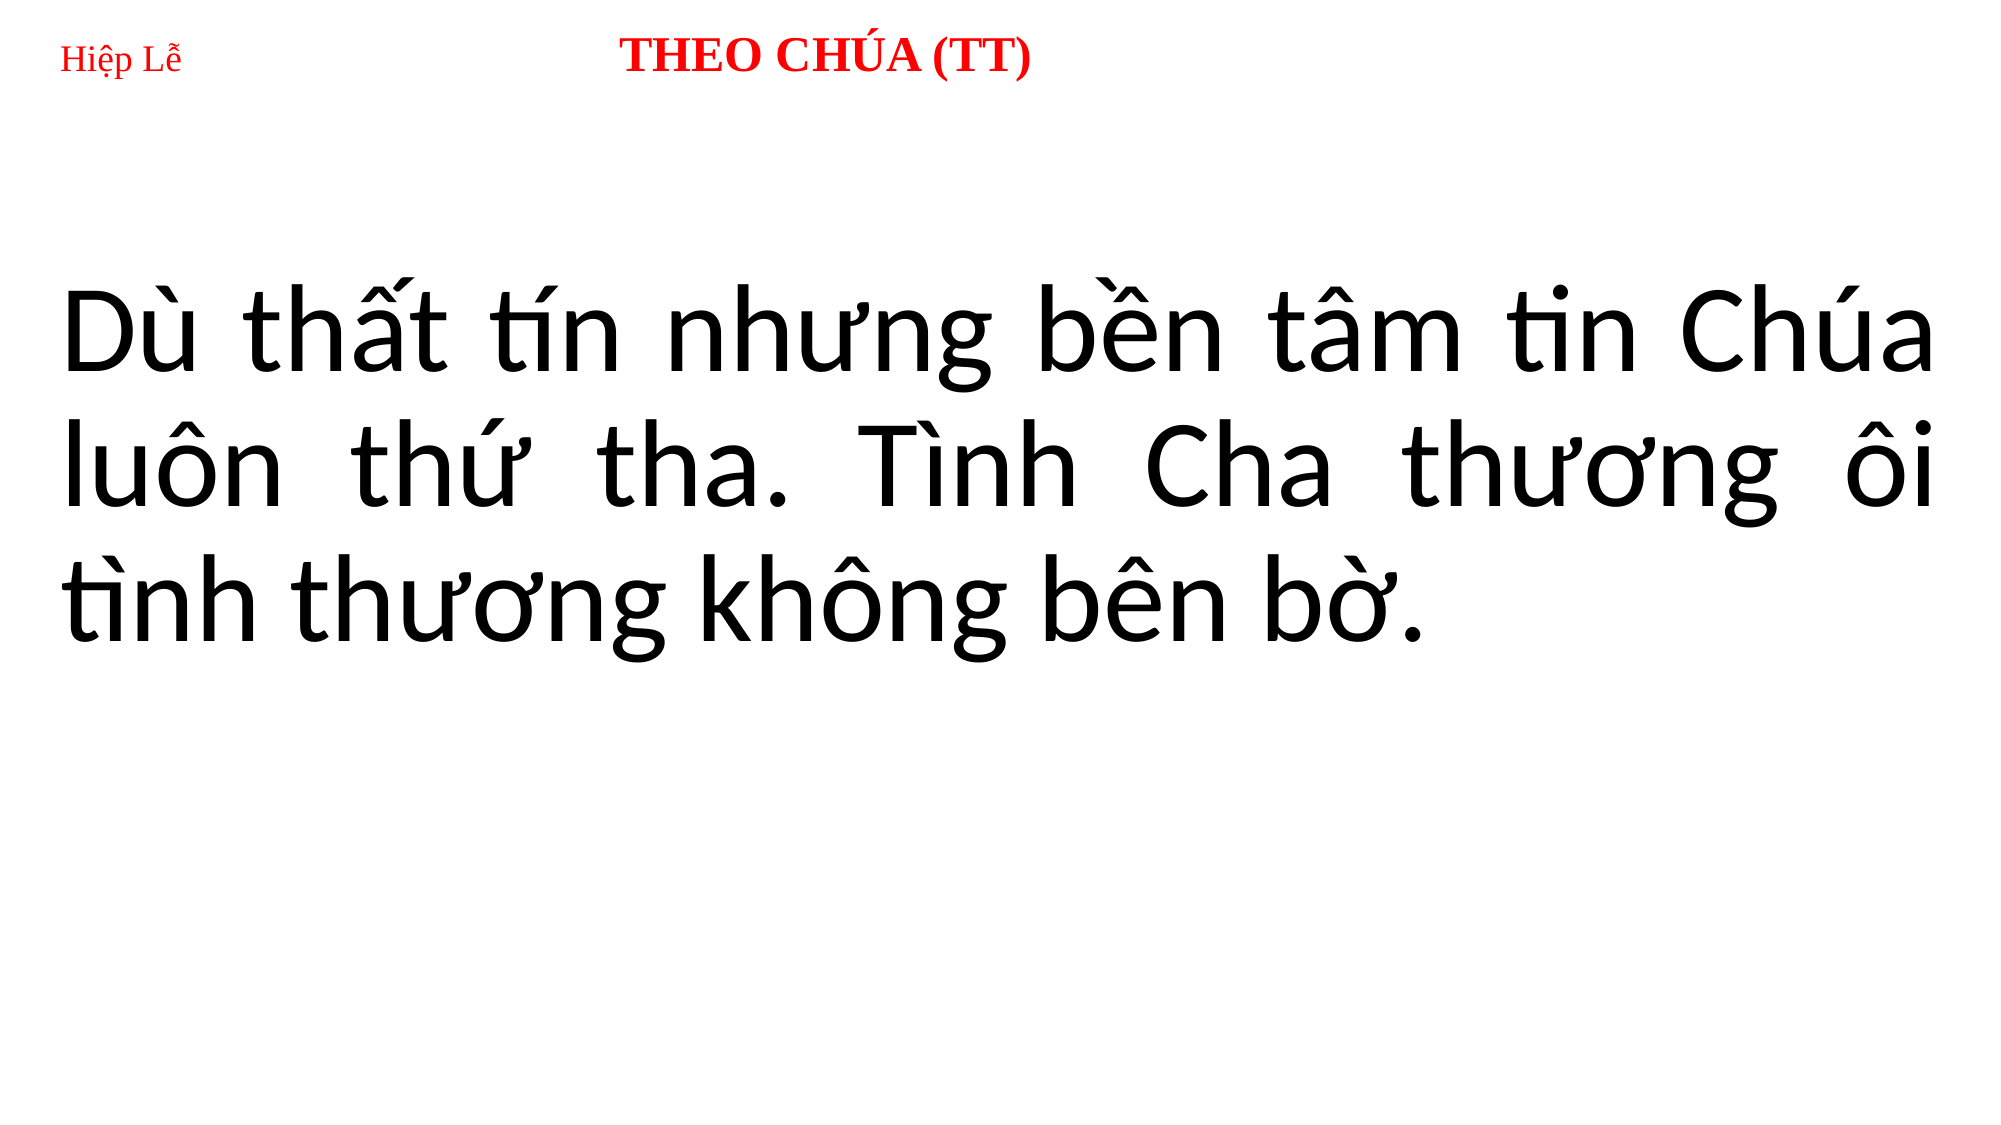

# Hiệp Lễ                                              THEO CHÚA (TT)
Dù thất tín nhưng bền tâm tin Chúa luôn thứ tha. Tình Cha thương ôi tình thương không bên bờ.